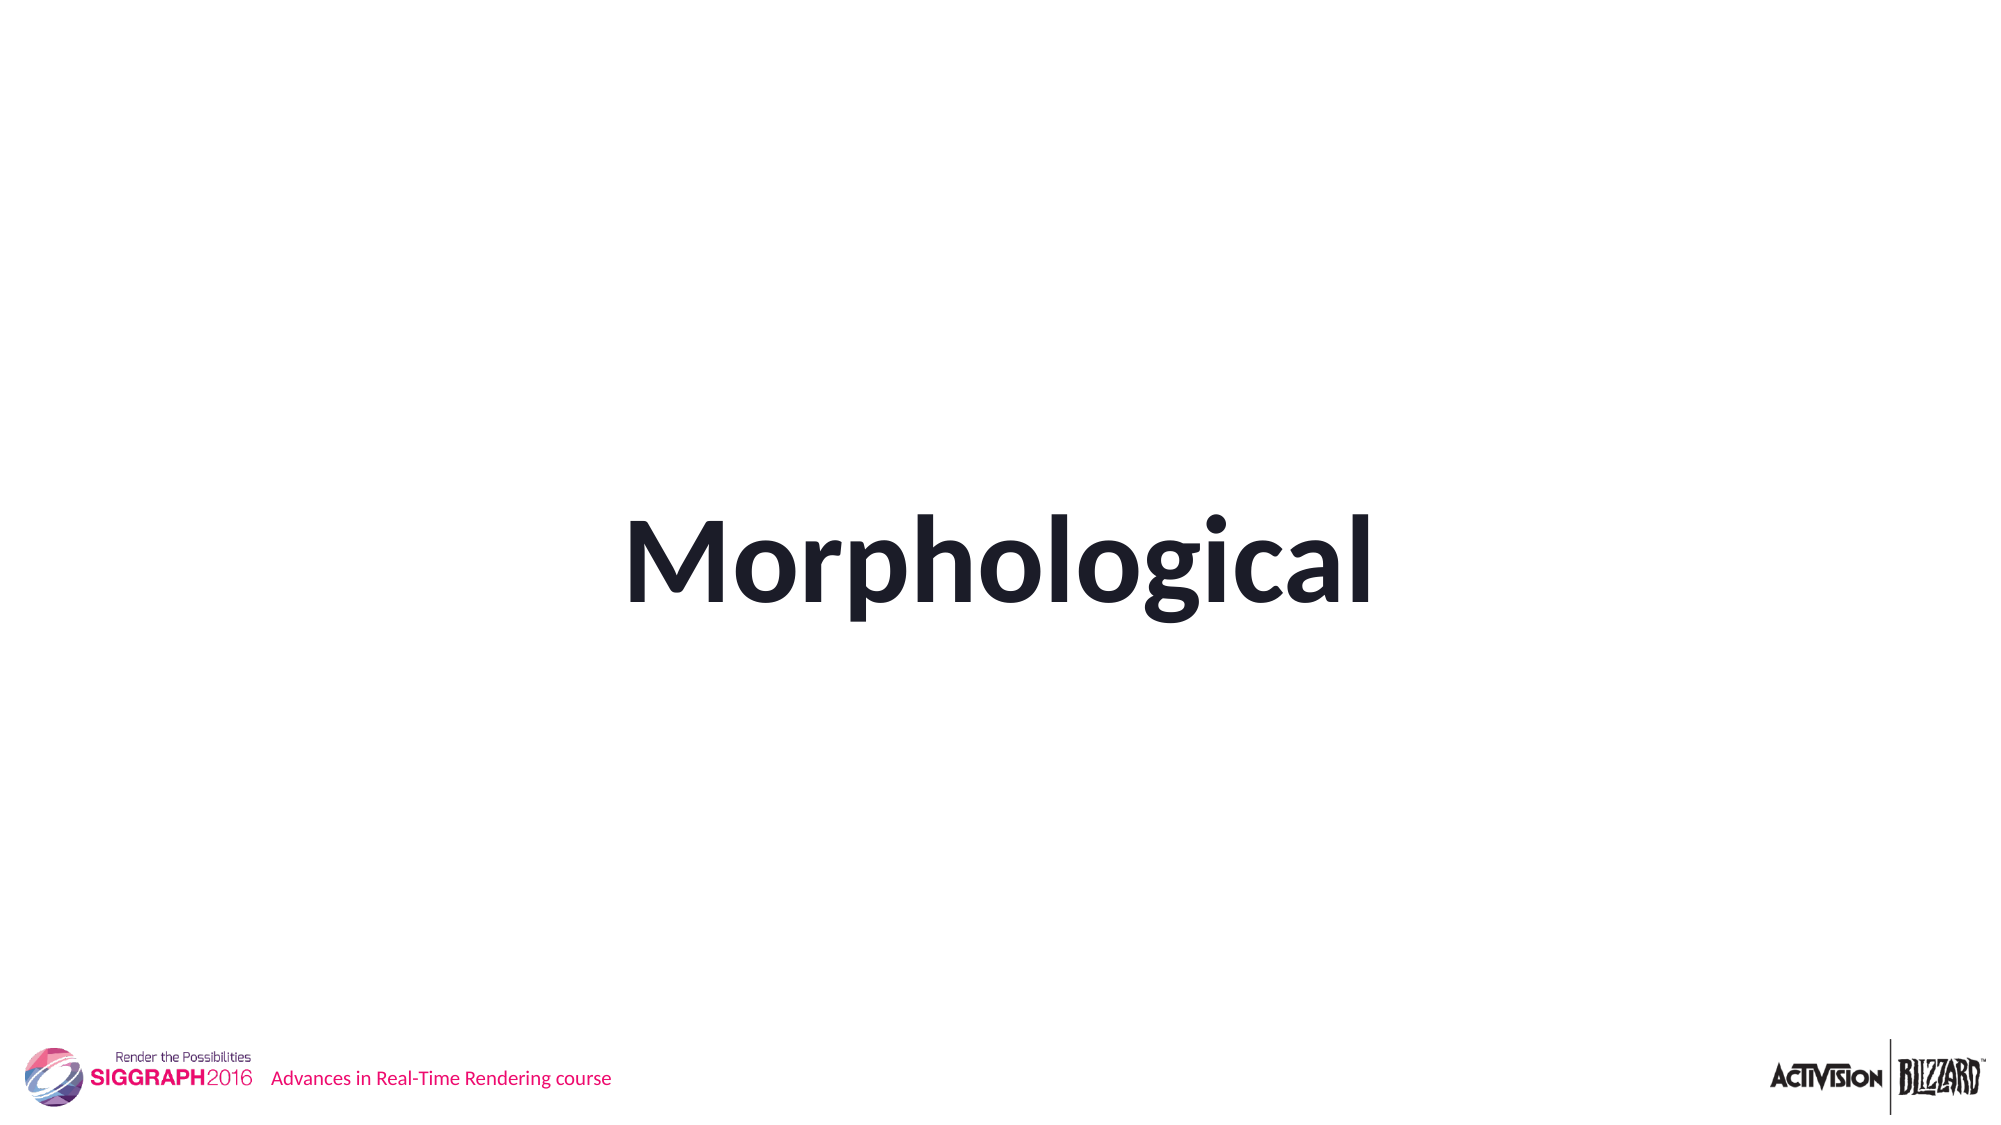

# Morphological
Advances in Real-Time Rendering course